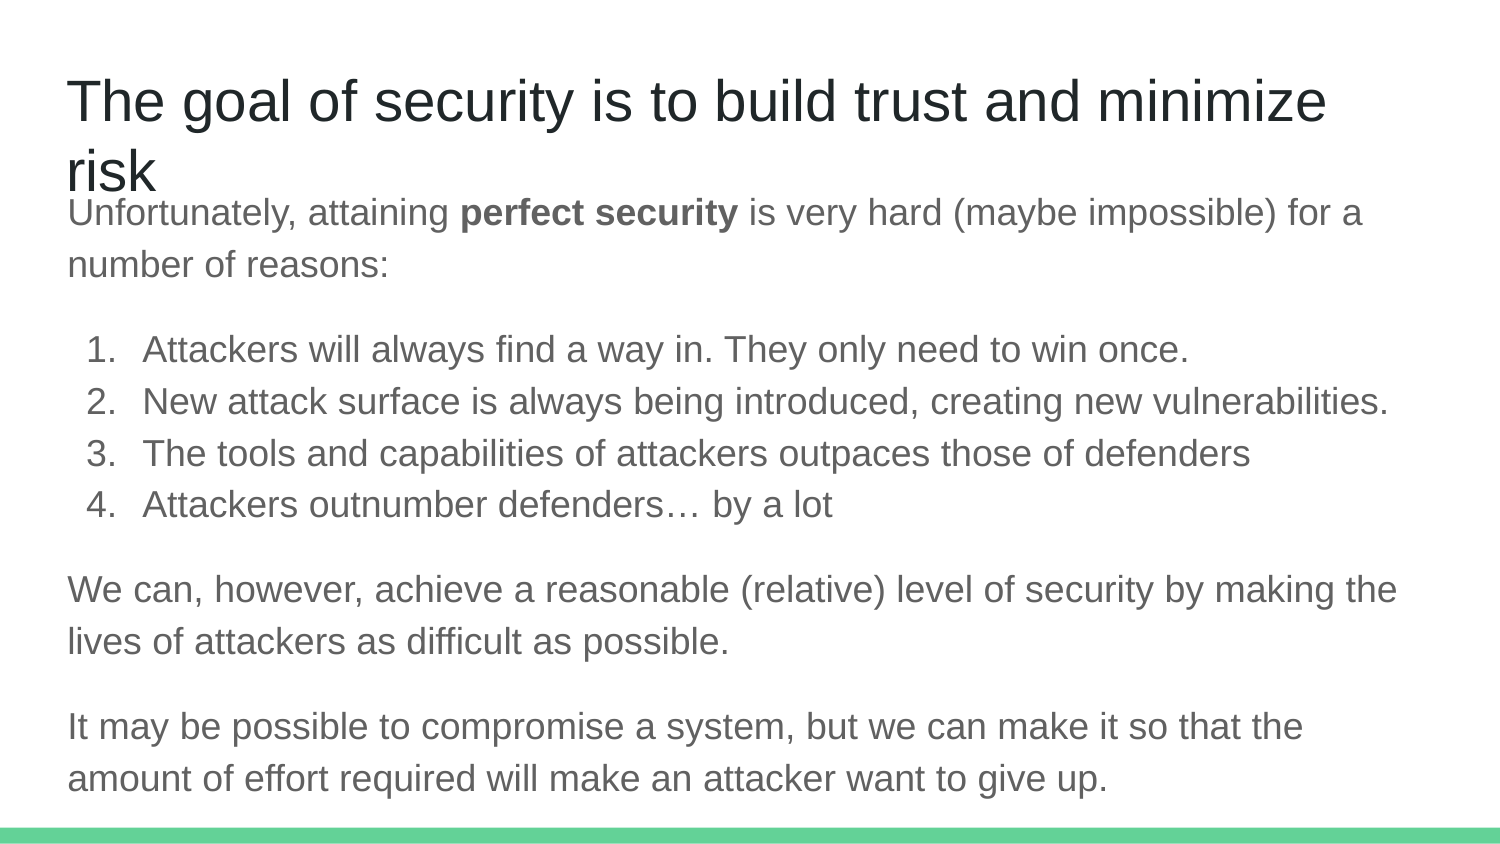

# The goal of security is to build trust and minimize risk
Unfortunately, attaining perfect security is very hard (maybe impossible) for a number of reasons:
Attackers will always find a way in. They only need to win once.
New attack surface is always being introduced, creating new vulnerabilities.
The tools and capabilities of attackers outpaces those of defenders
Attackers outnumber defenders… by a lot
We can, however, achieve a reasonable (relative) level of security by making the lives of attackers as difficult as possible.
It may be possible to compromise a system, but we can make it so that the amount of effort required will make an attacker want to give up.